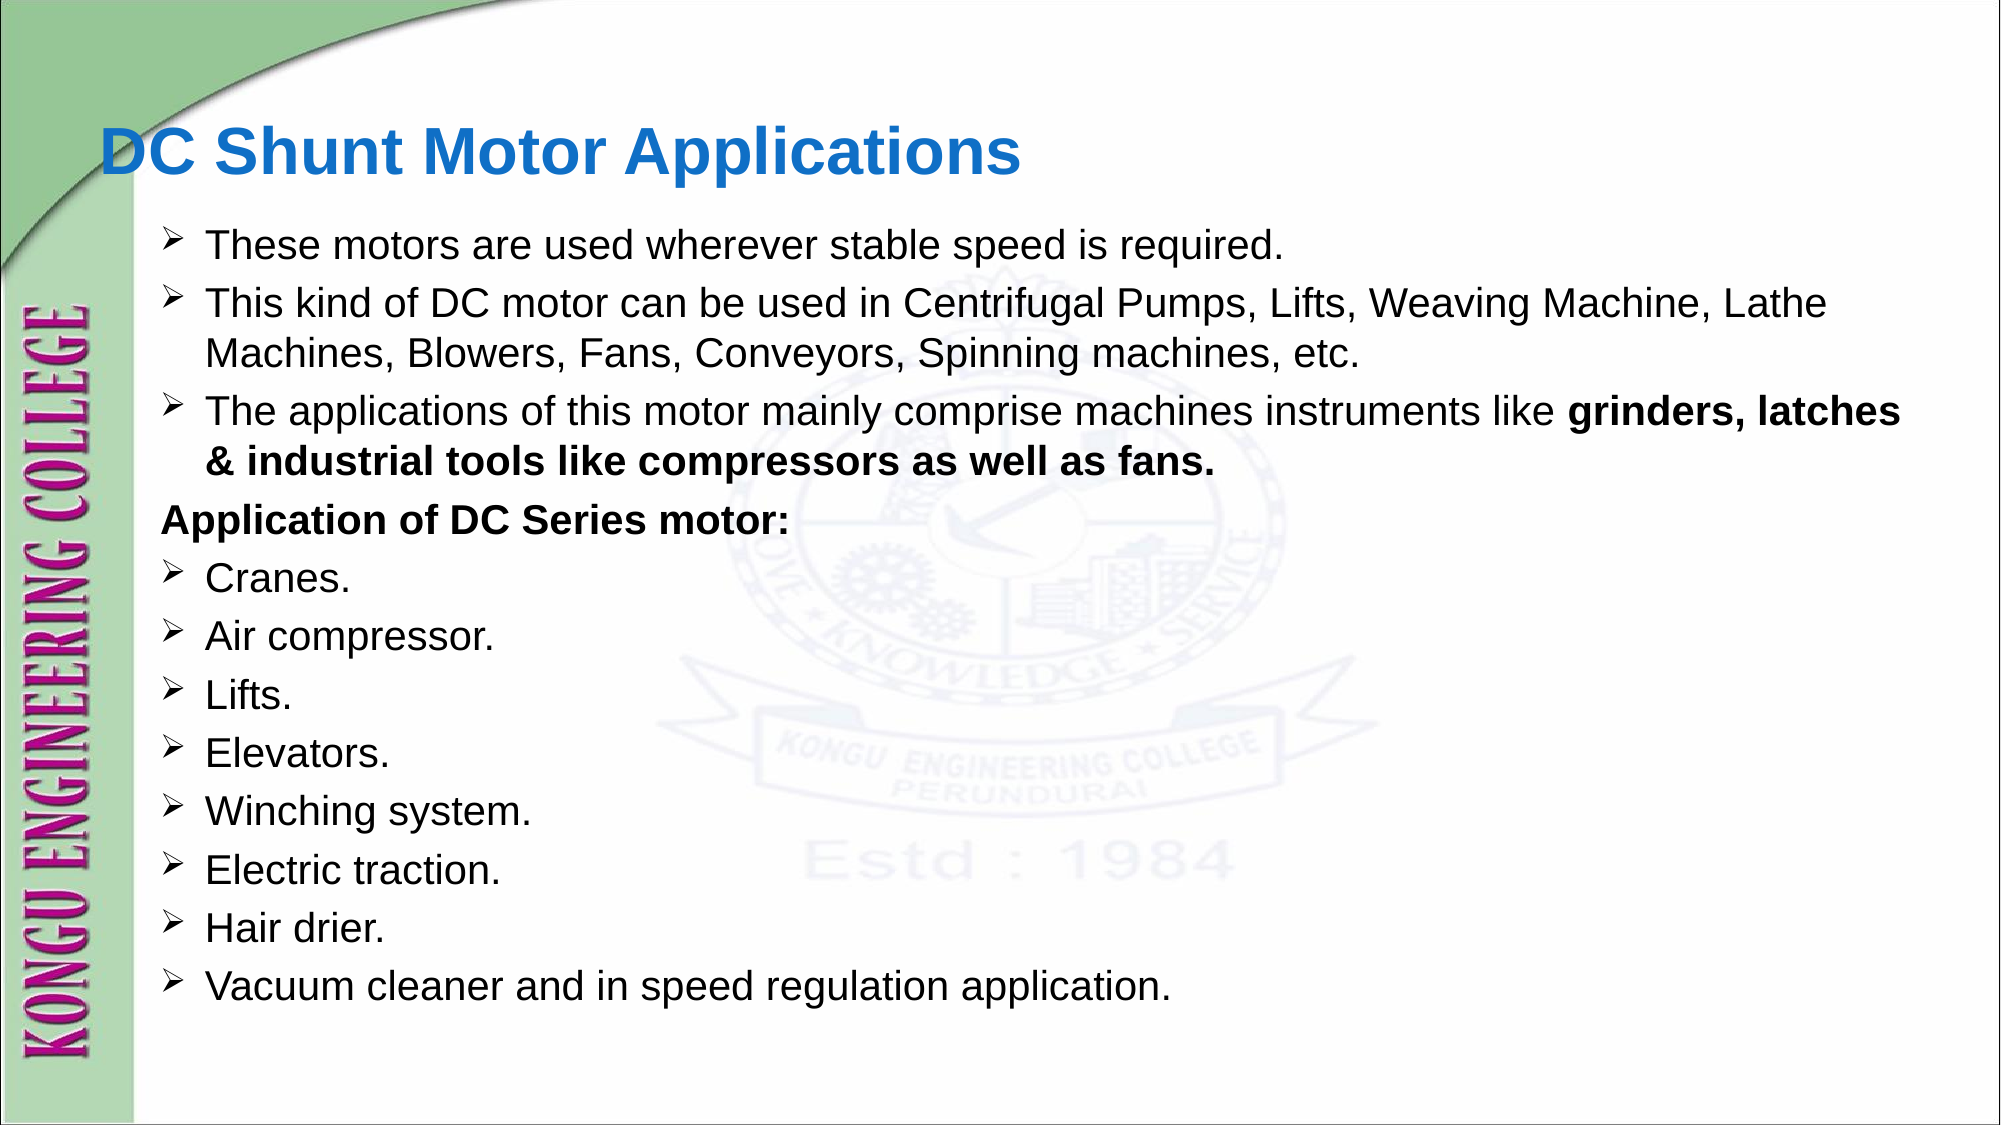

# DC Shunt Motor Applications
These motors are used wherever stable speed is required.
This kind of DC motor can be used in Centrifugal Pumps, Lifts, Weaving Machine, Lathe Machines, Blowers, Fans, Conveyors, Spinning machines, etc.
The applications of this motor mainly comprise machines instruments like grinders, latches & industrial tools like compressors as well as fans.
Application of DC Series motor:
Cranes.
Air compressor.
Lifts.
Elevators.
Winching system.
Electric traction.
Hair drier.
Vacuum cleaner and in speed regulation application.